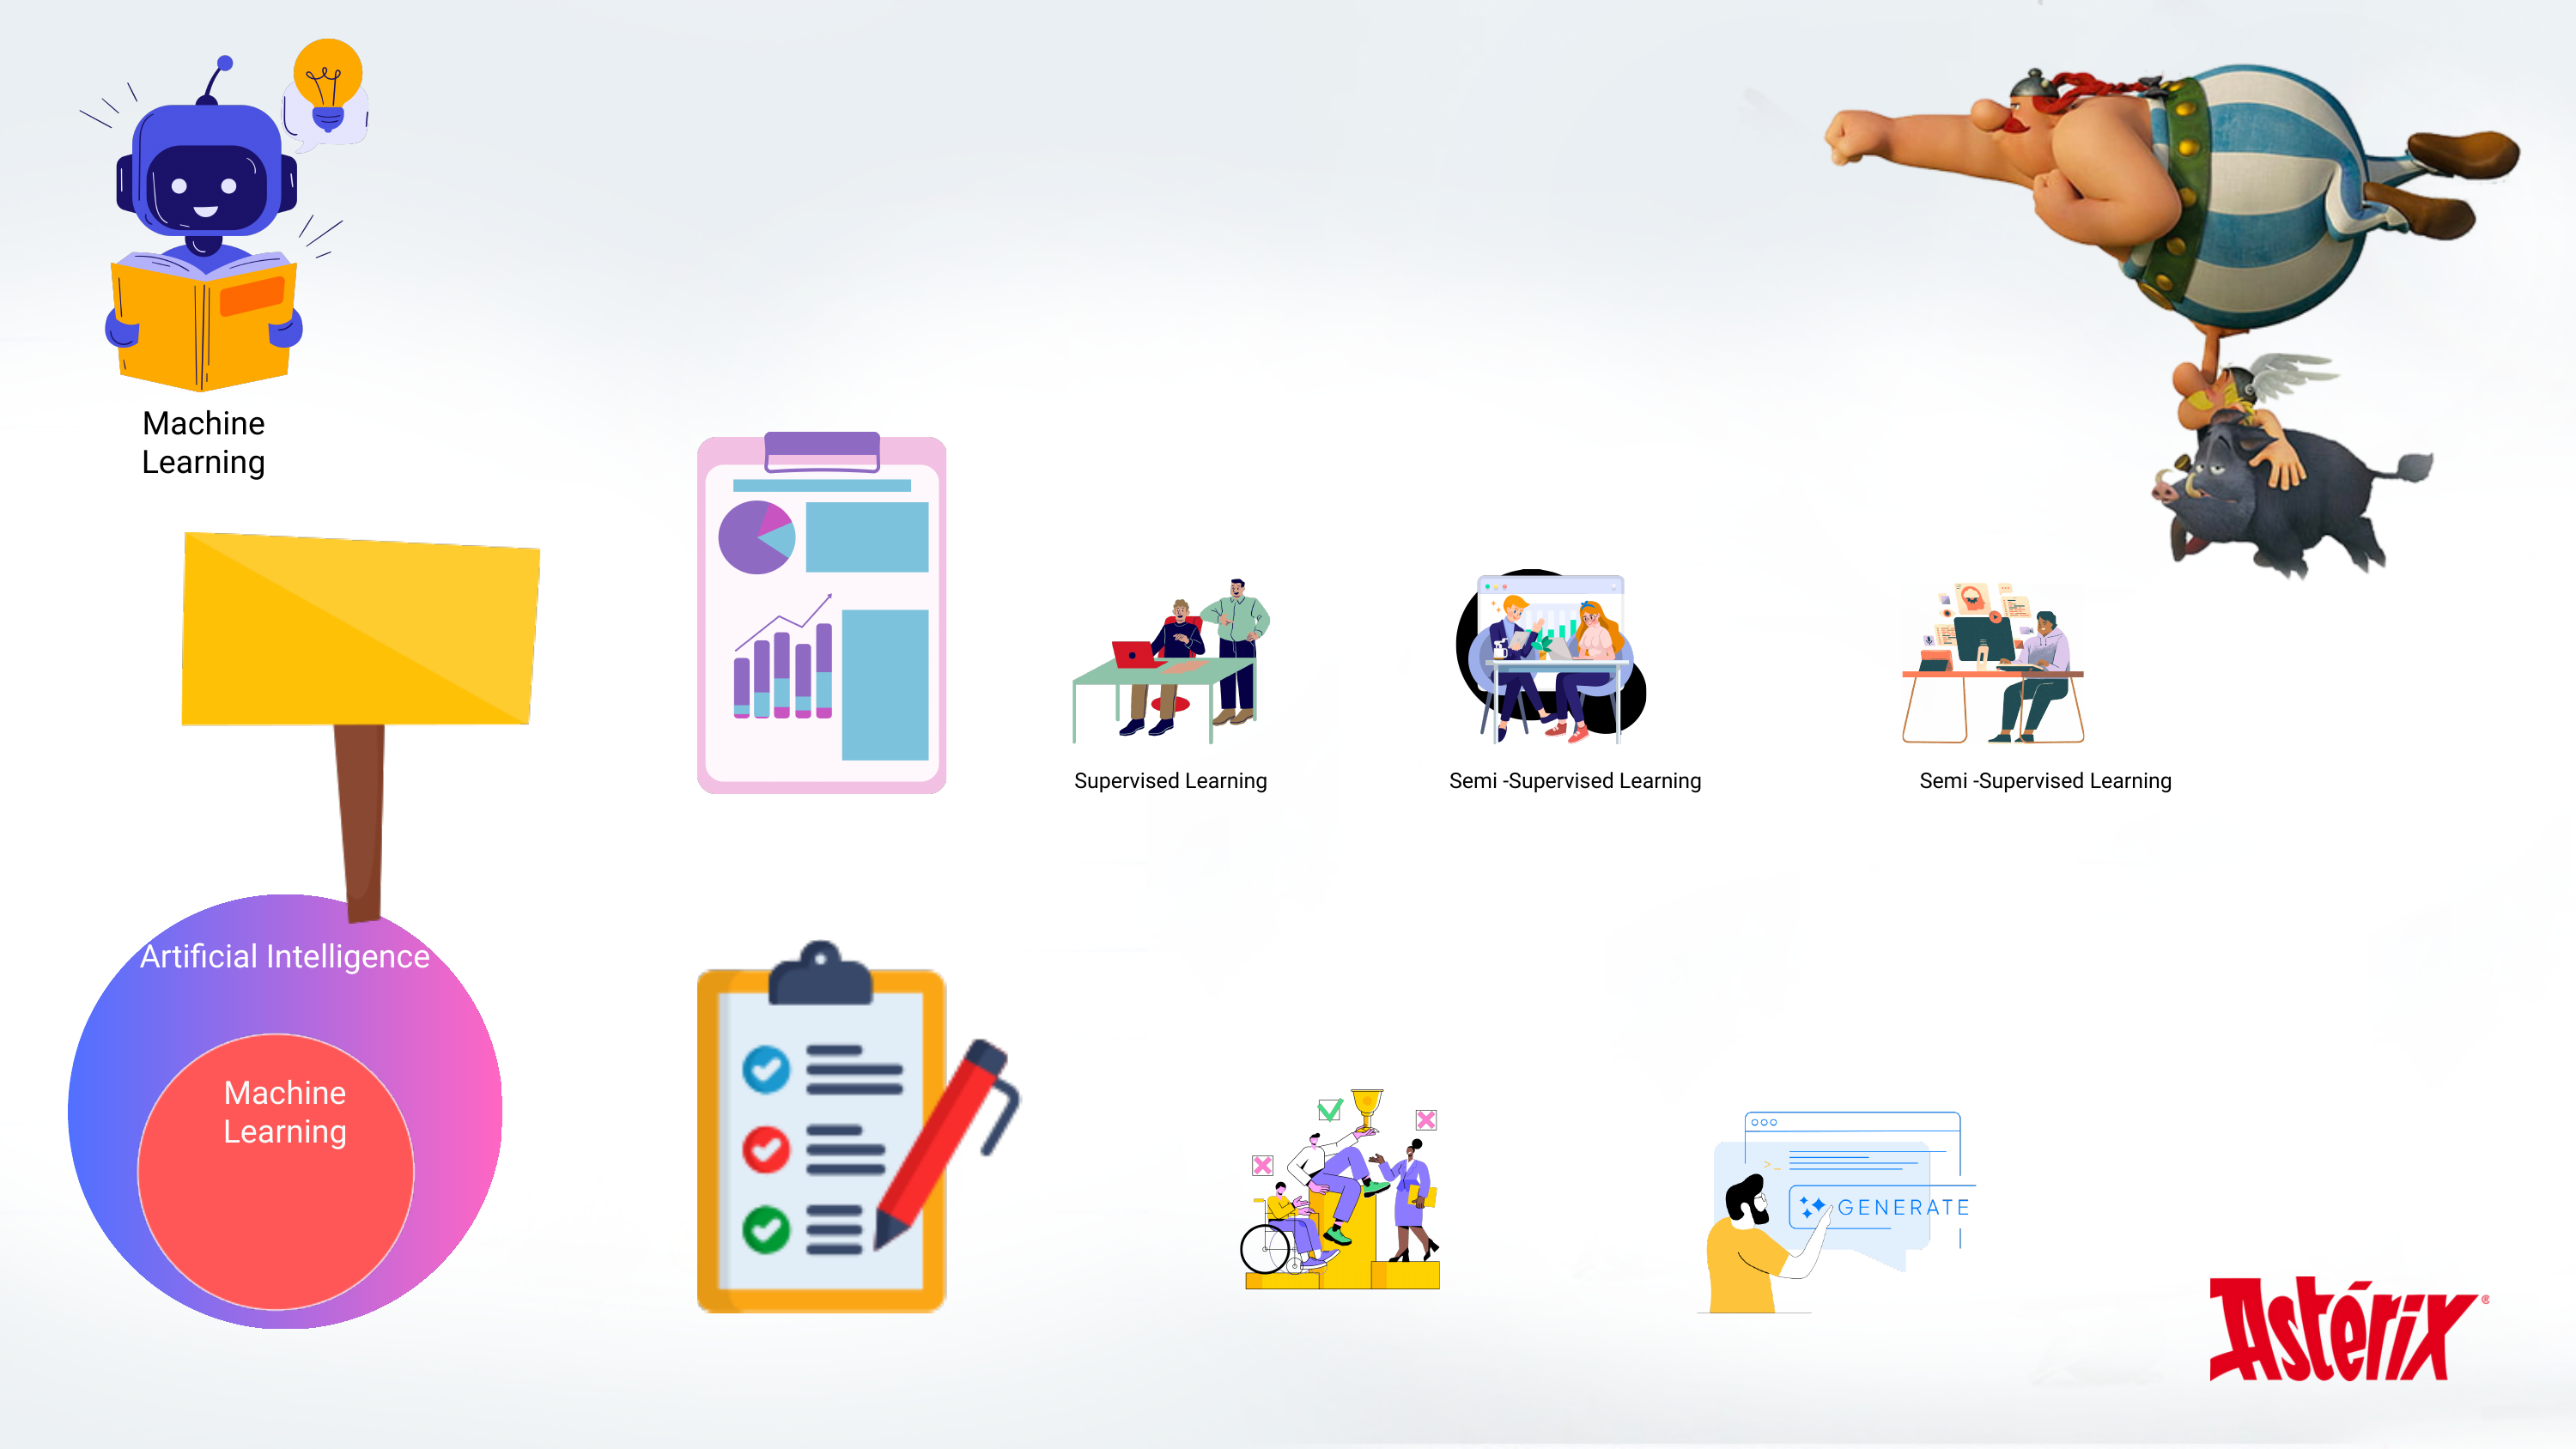

Machine Learning

Supervised Learning
Semi -Supervised Learning
Semi -Supervised Learning

Artificial Intelligence

Machine Learning